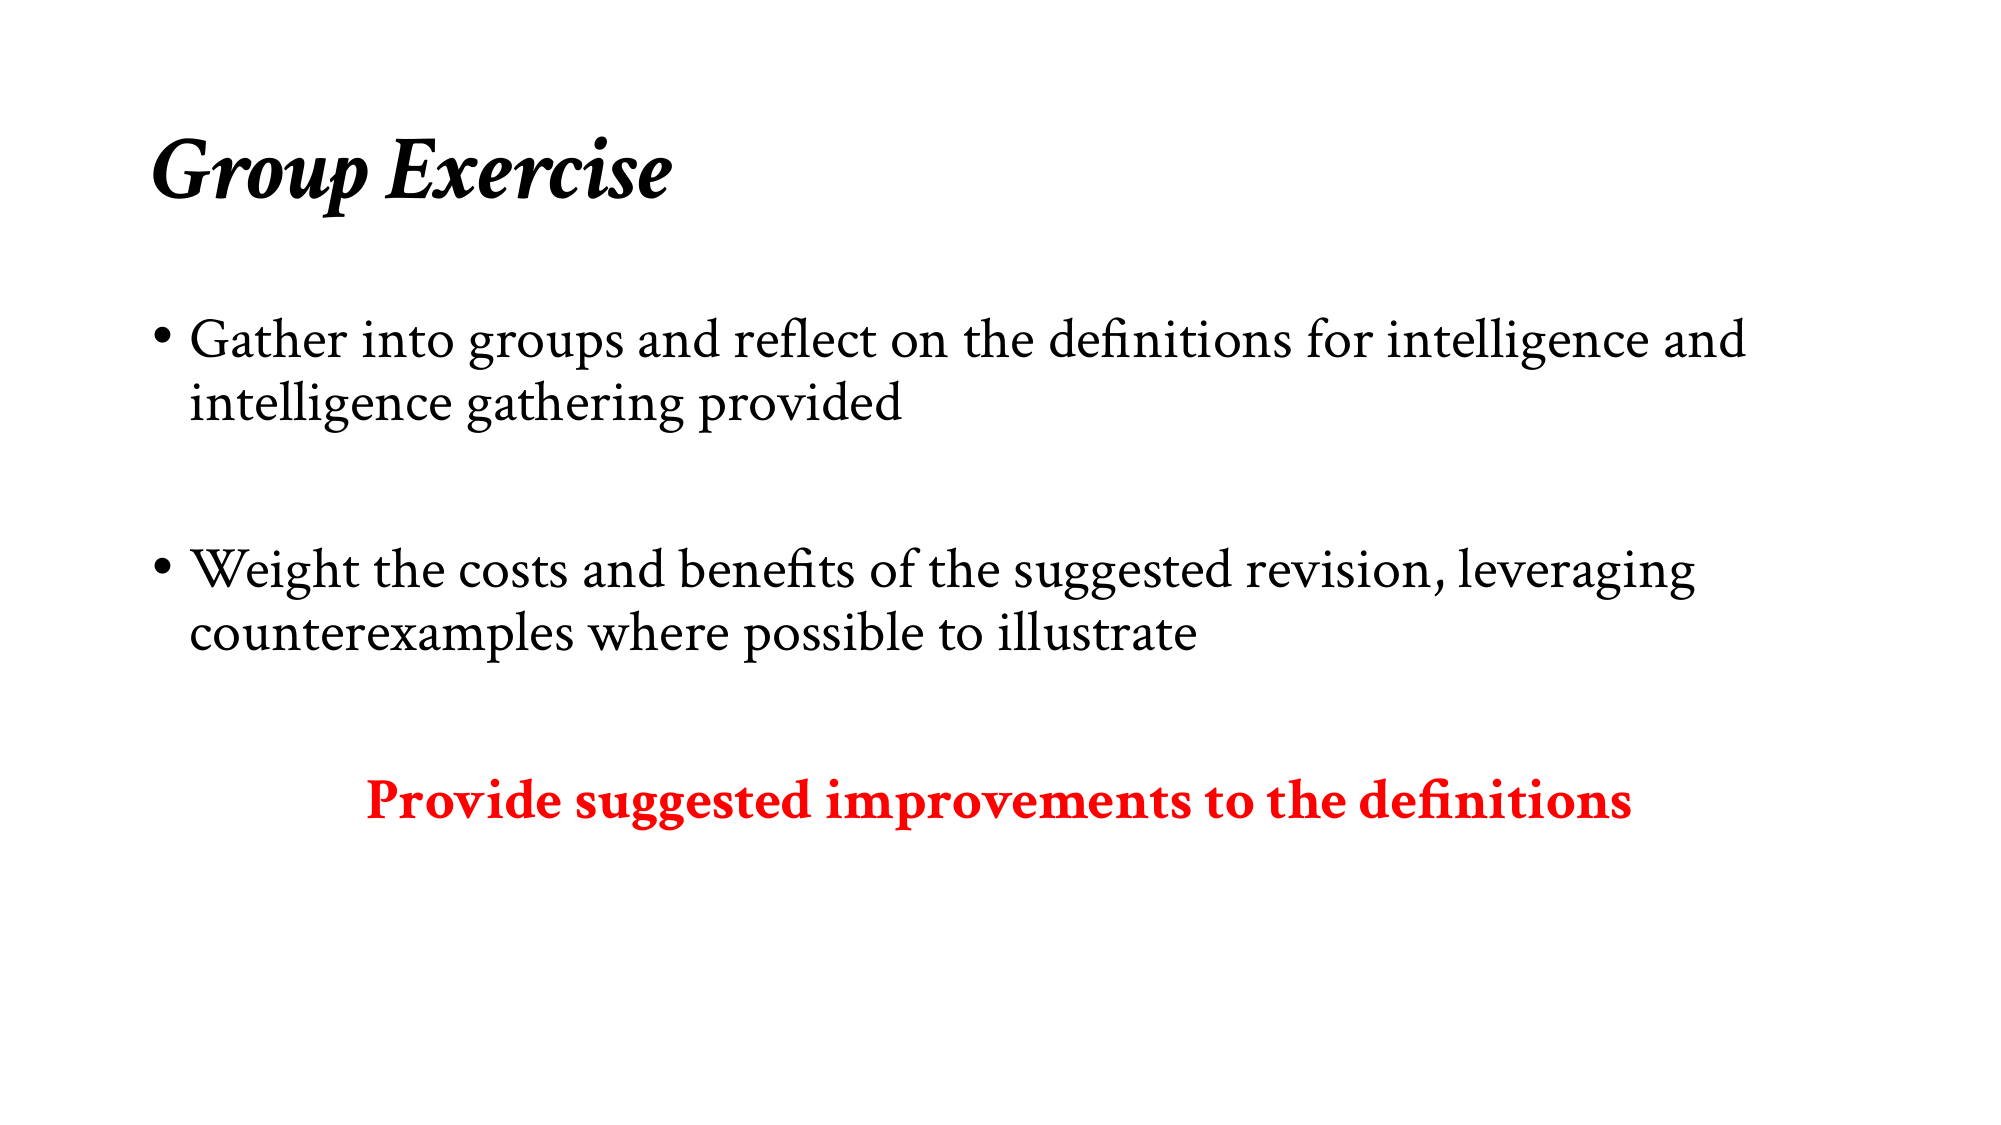

# Group Exercise
Gather into groups and reflect on the definitions for intelligence and intelligence gathering provided

Weight the costs and benefits of the suggested revision, leveraging counterexamples where possible to illustrate

Provide suggested improvements to the definitions